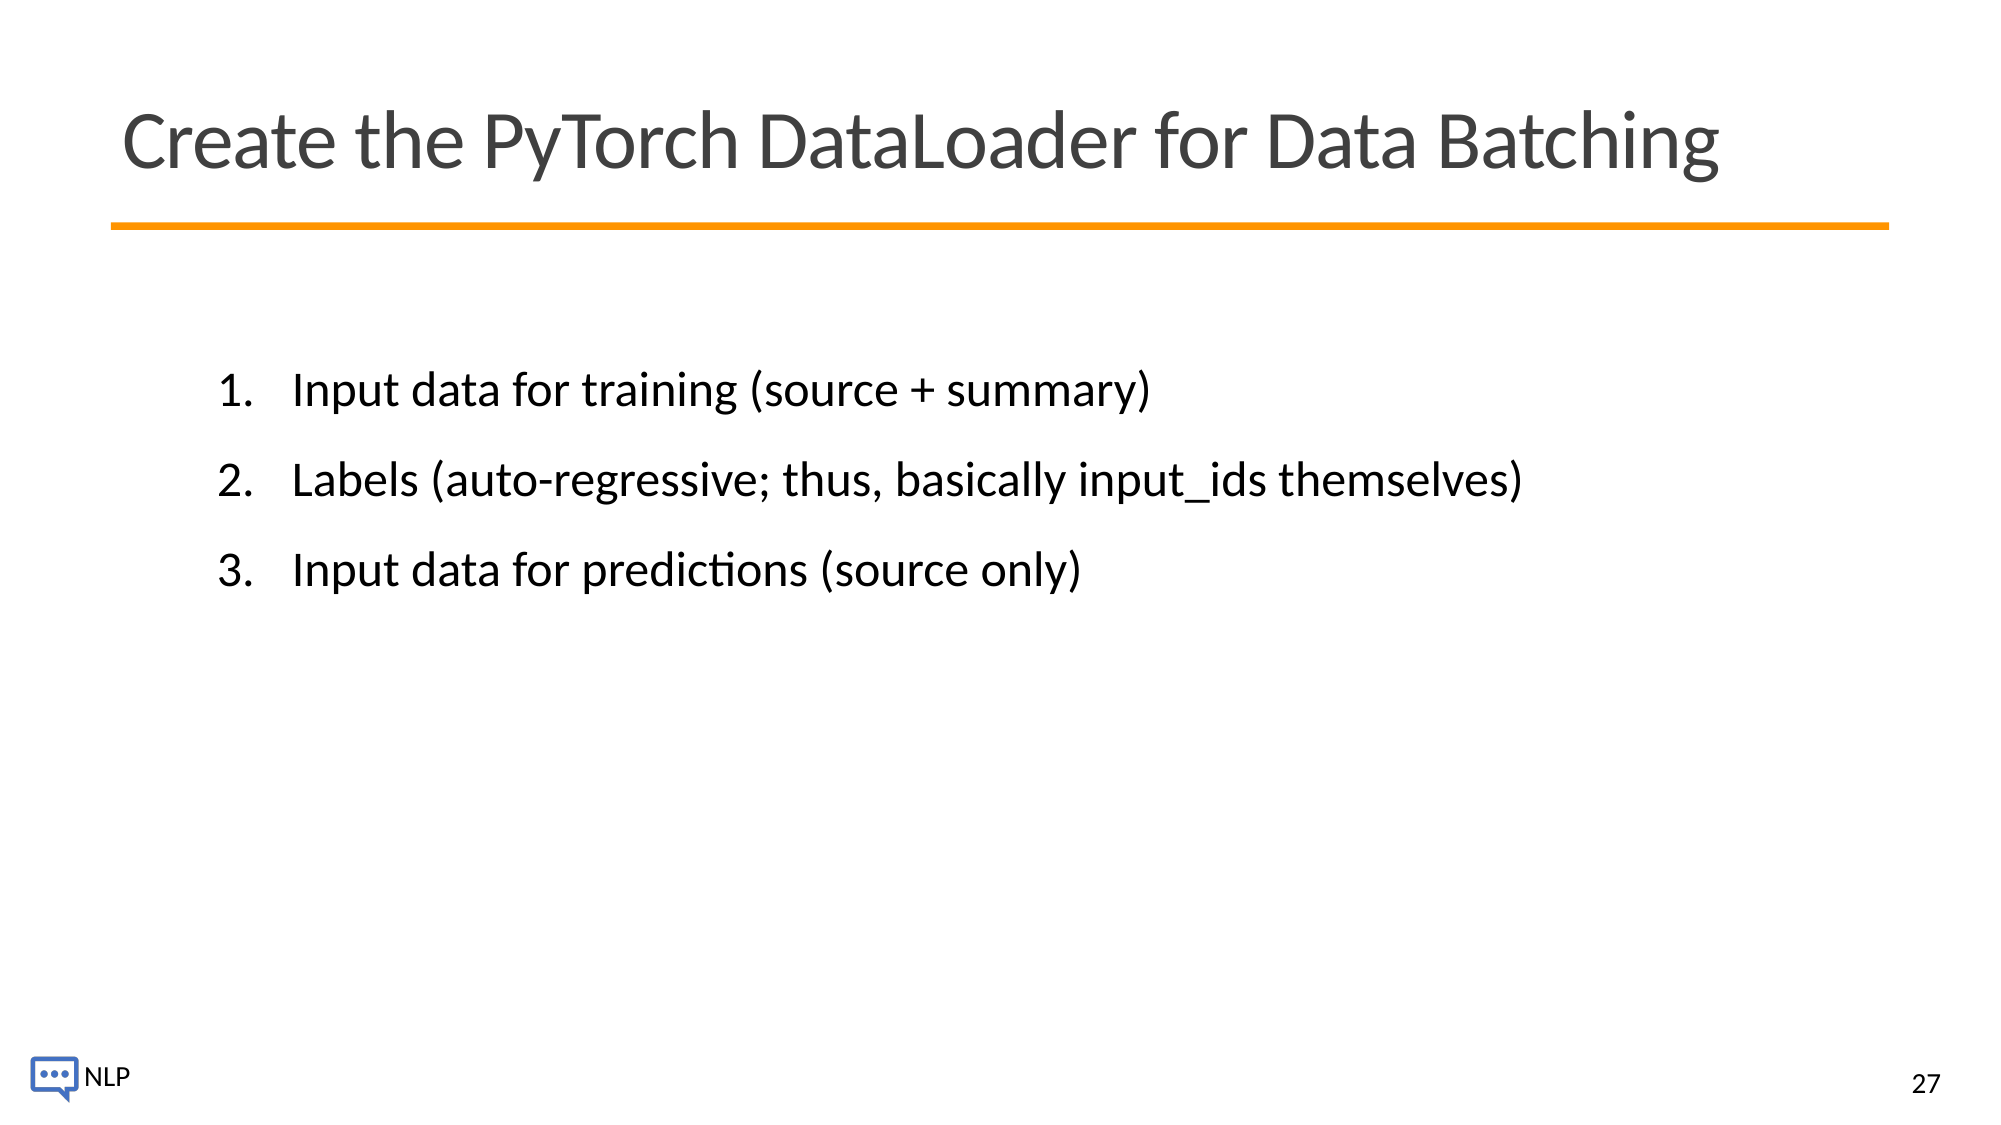

# Create the PyTorch DataLoader for Data Batching
Input data for training (source + summary)
Labels (auto-regressive; thus, basically input_ids themselves)
Input data for predictions (source only)
27